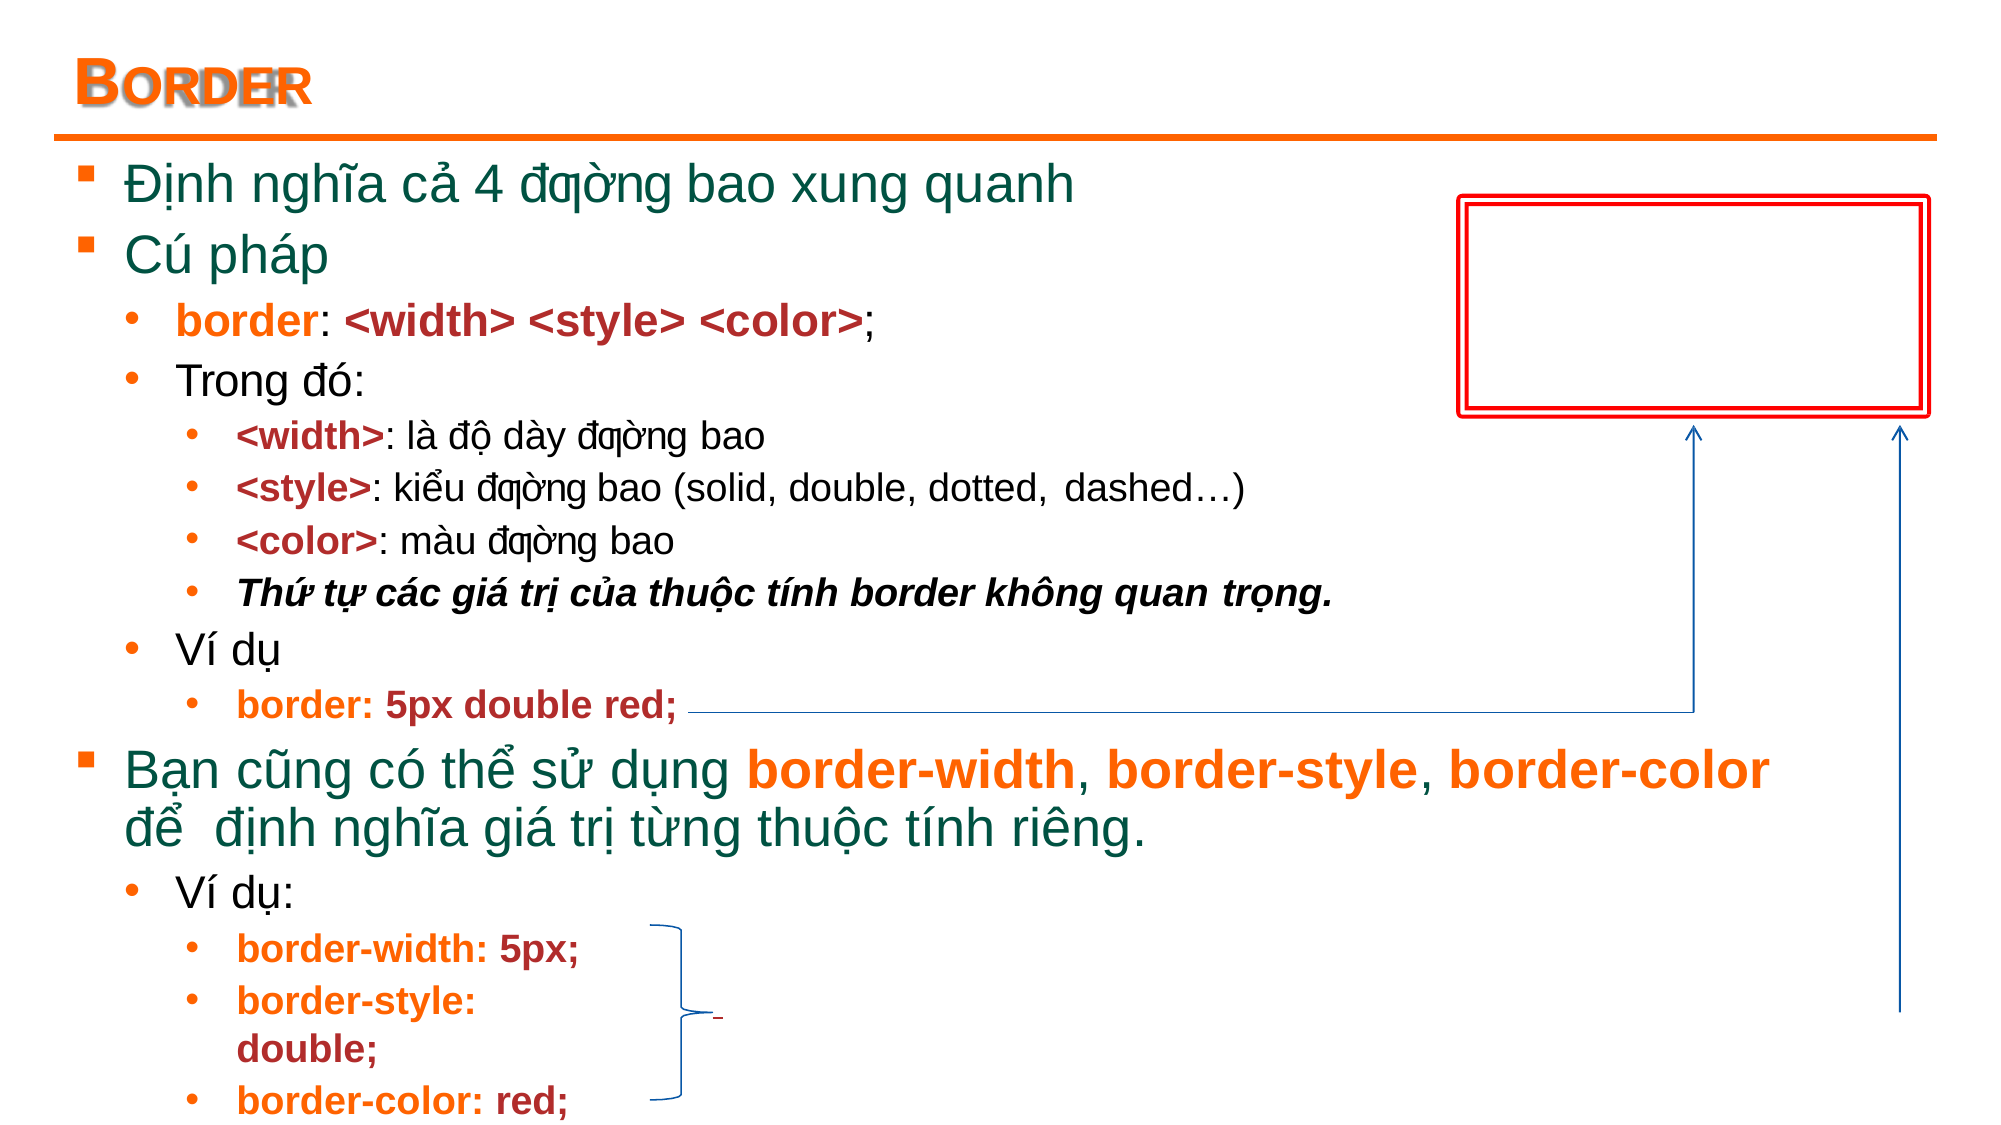

# BORDER
Định nghĩa cả 4 đƣờng bao xung quanh
Cú pháp
border: <width> <style> <color>;
Trong đó:
<width>: là độ dày đƣờng bao
<style>: kiểu đƣờng bao (solid, double, dotted, dashed…)
<color>: màu đƣờng bao
Thứ tự các giá trị của thuộc tính border không quan trọng.
Ví dụ
border: 5px double red;
Bạn cũng có thể sử dụng border-width, border-style, border-color để  định nghĩa giá trị từng thuộc tính riêng.
Ví dụ:

border-width: 5px;
border-style: double;
border-color: red;